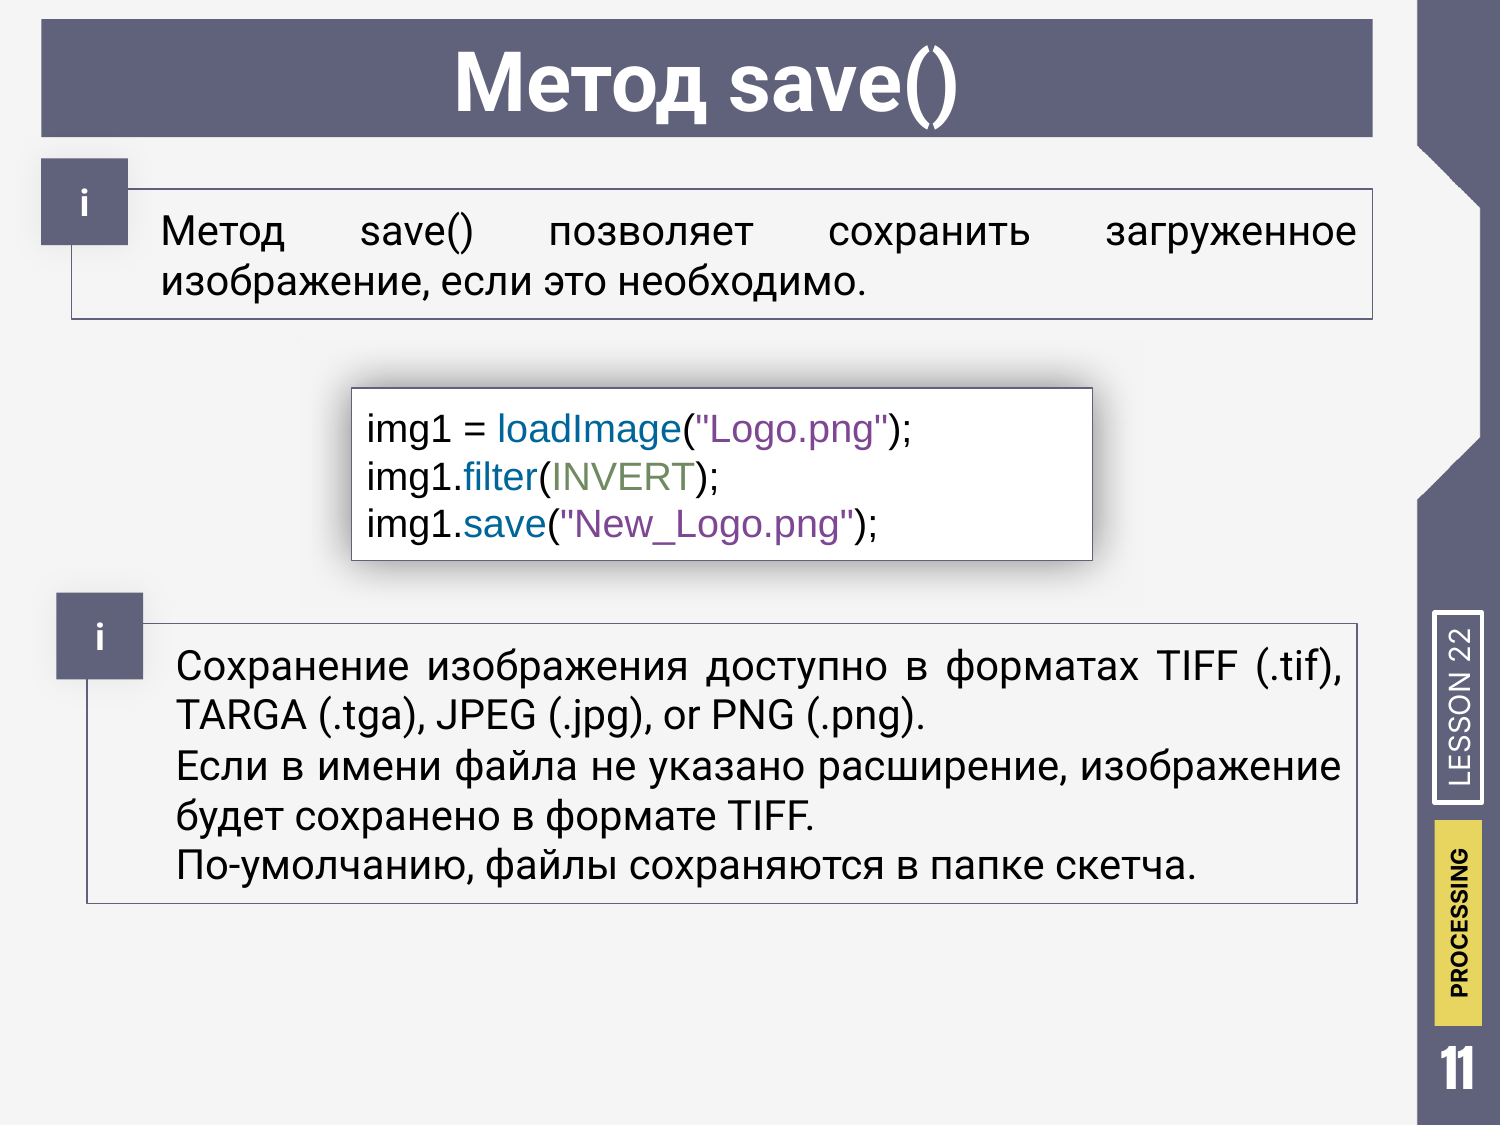

Метод save()
і
Метод save() позволяет сохранить загруженное изображение, если это необходимо.
img1 = loadImage("Logo.png");
img1.filter(INVERT);
img1.save("New_Logo.png");
і
Сохранение изображения доступно в форматах TIFF (.tif), TARGA (.tga), JPEG (.jpg), or PNG (.png).
Если в имени файла не указано расширение, изображение будет сохранено в формате TIFF.
По-умолчанию, файлы сохраняются в папке скетча.
LESSON 22
11